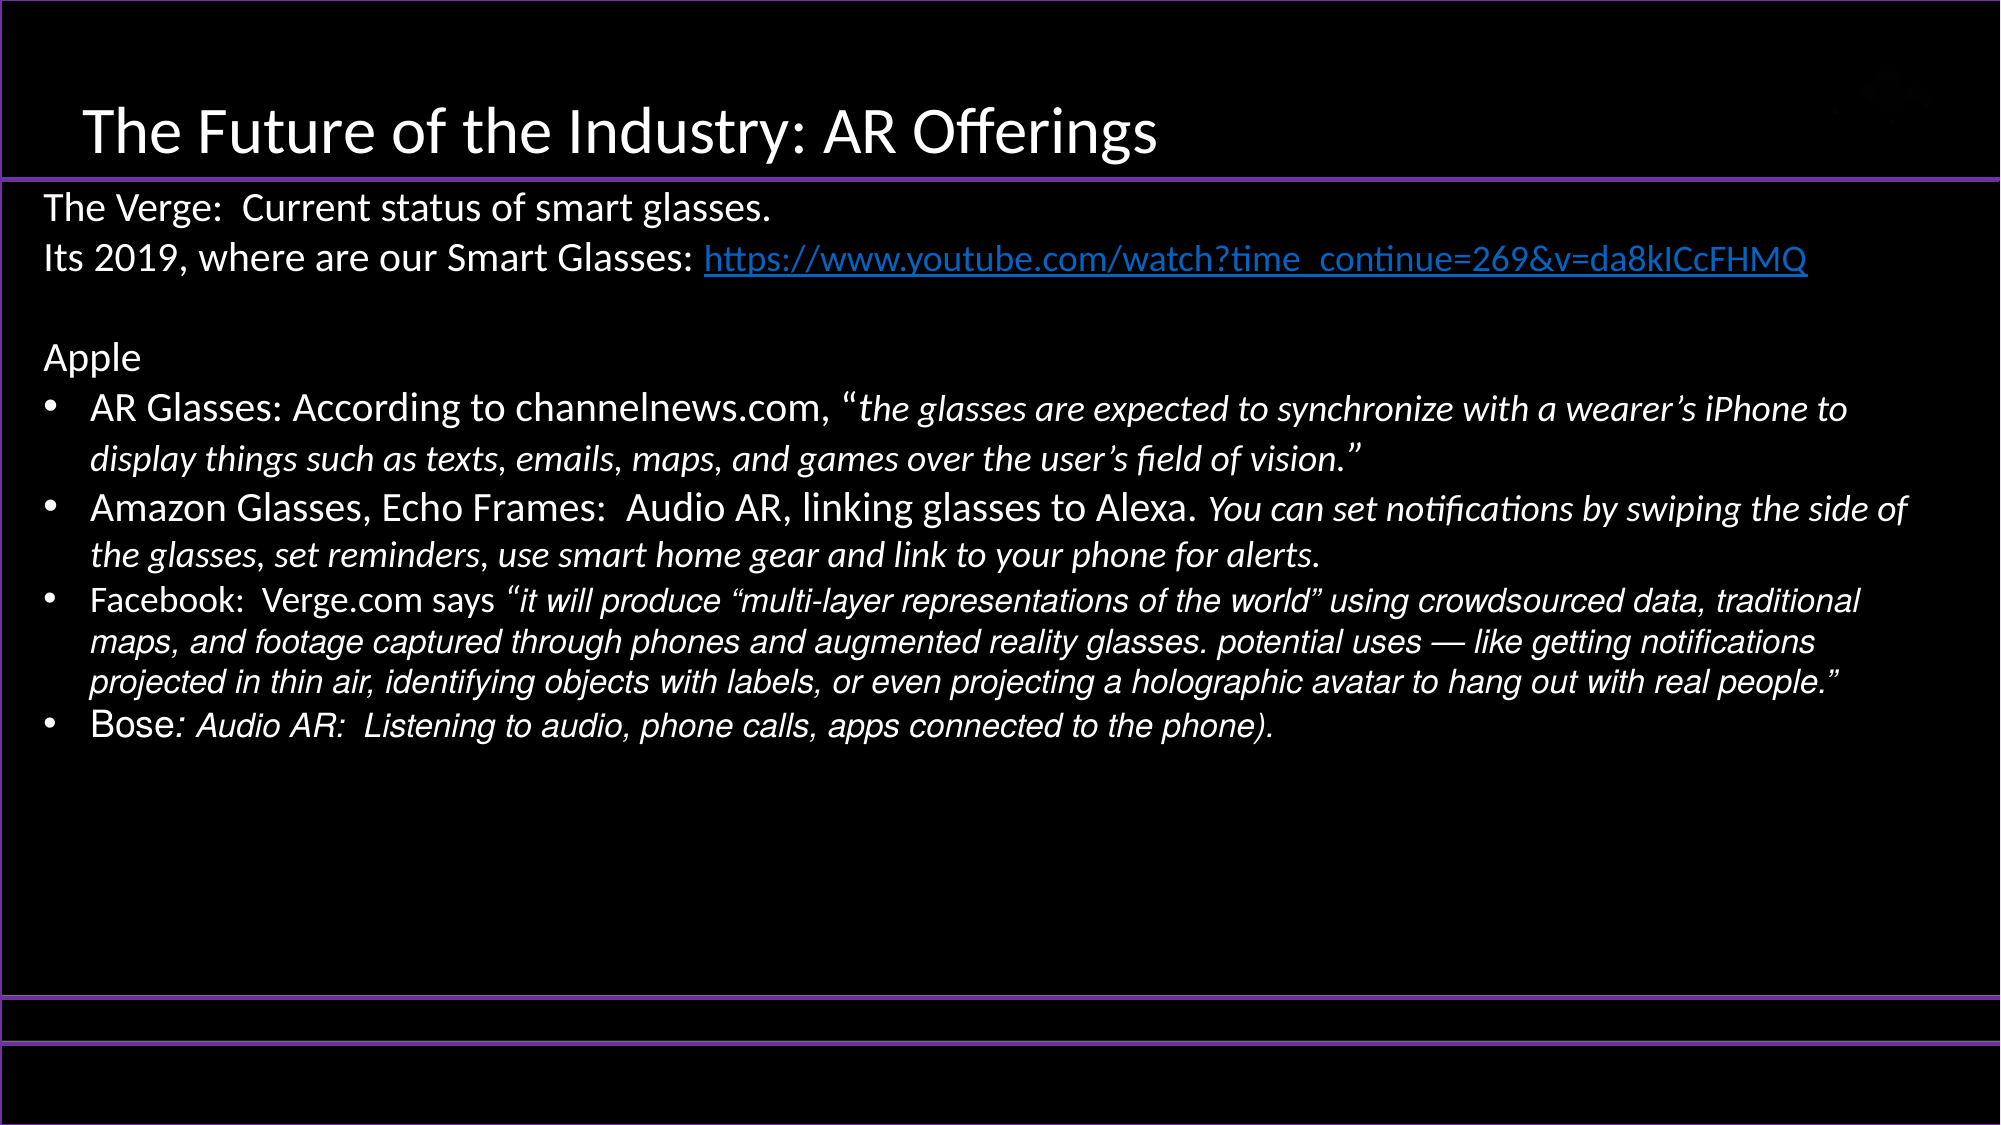

The Future of the Industry: AR Offerings
The Verge:  Current status of smart glasses.
Its 2019, where are our Smart Glasses: https://www.youtube.com/watch?time_continue=269&v=da8kICcFHMQ

Apple
AR Glasses: According to channelnews.com, “the glasses are expected to synchronize with a wearer’s iPhone to display things such as texts, emails, maps, and games over the user’s field of vision.”
Amazon Glasses, Echo Frames:  Audio AR, linking glasses to Alexa. You can set notifications by swiping the side of the glasses, set reminders, use smart home gear and link to your phone for alerts.
Facebook:  Verge.com says “it will produce “multi-layer representations of the world” using crowdsourced data, traditional maps, and footage captured through phones and augmented reality glasses. potential uses — like getting notifications projected in thin air, identifying objects with labels, or even projecting a holographic avatar to hang out with real people.”
Bose: Audio AR:  Listening to audio, phone calls, apps connected to the phone).